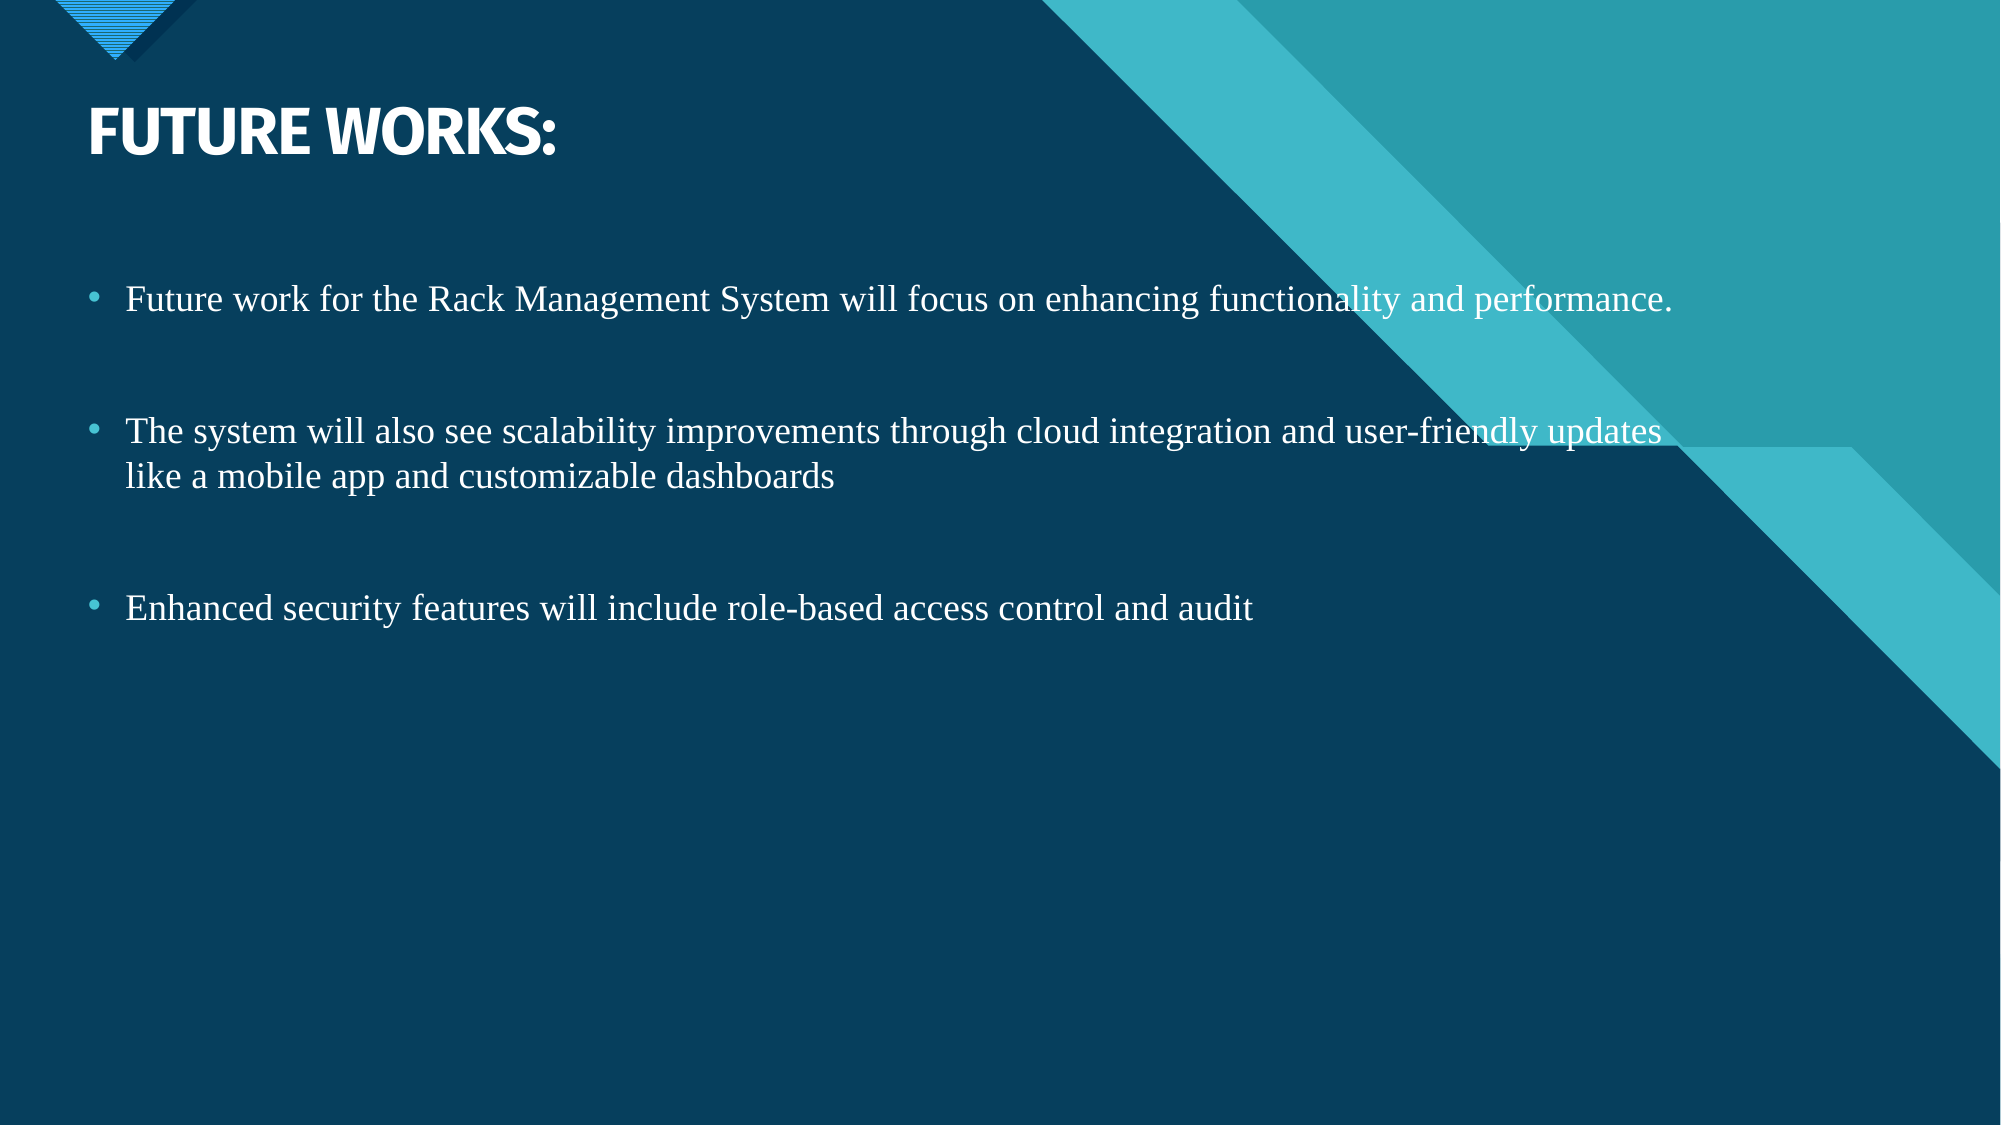

# FUTURE WORKS:
Future work for the Rack Management System will focus on enhancing functionality and performance.

The system will also see scalability improvements through cloud integration and user-friendly updates like a mobile app and customizable dashboards

Enhanced security features will include role-based access control and audit